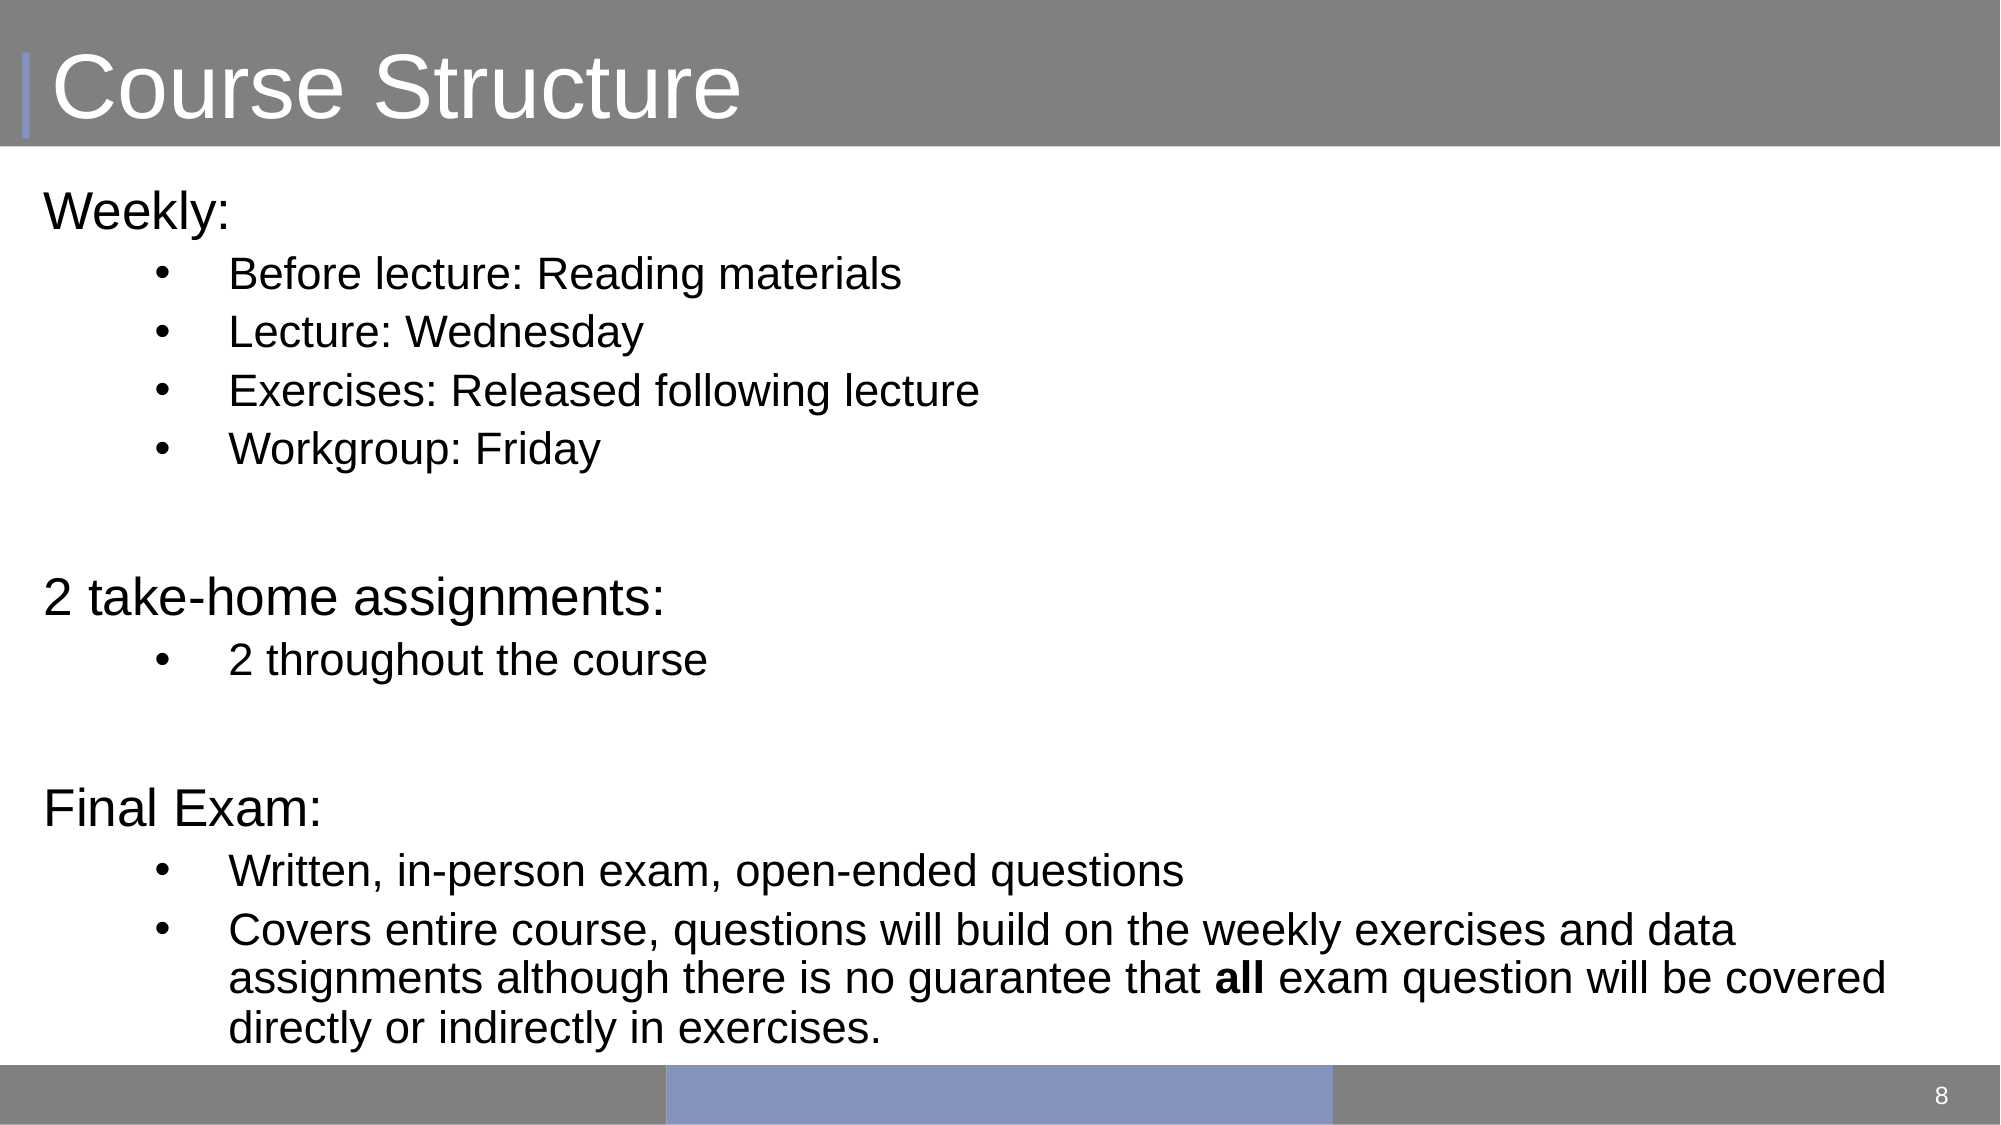

# Course Structure
Weekly:
Before lecture: Reading materials
Lecture: Wednesday
Exercises: Released following lecture
Workgroup: Friday

2 take-home assignments:
2 throughout the course

Final Exam:
Written, in-person exam, open-ended questions
Covers entire course, questions will build on the weekly exercises and data assignments although there is no guarantee that all exam question will be covered directly or indirectly in exercises.

8